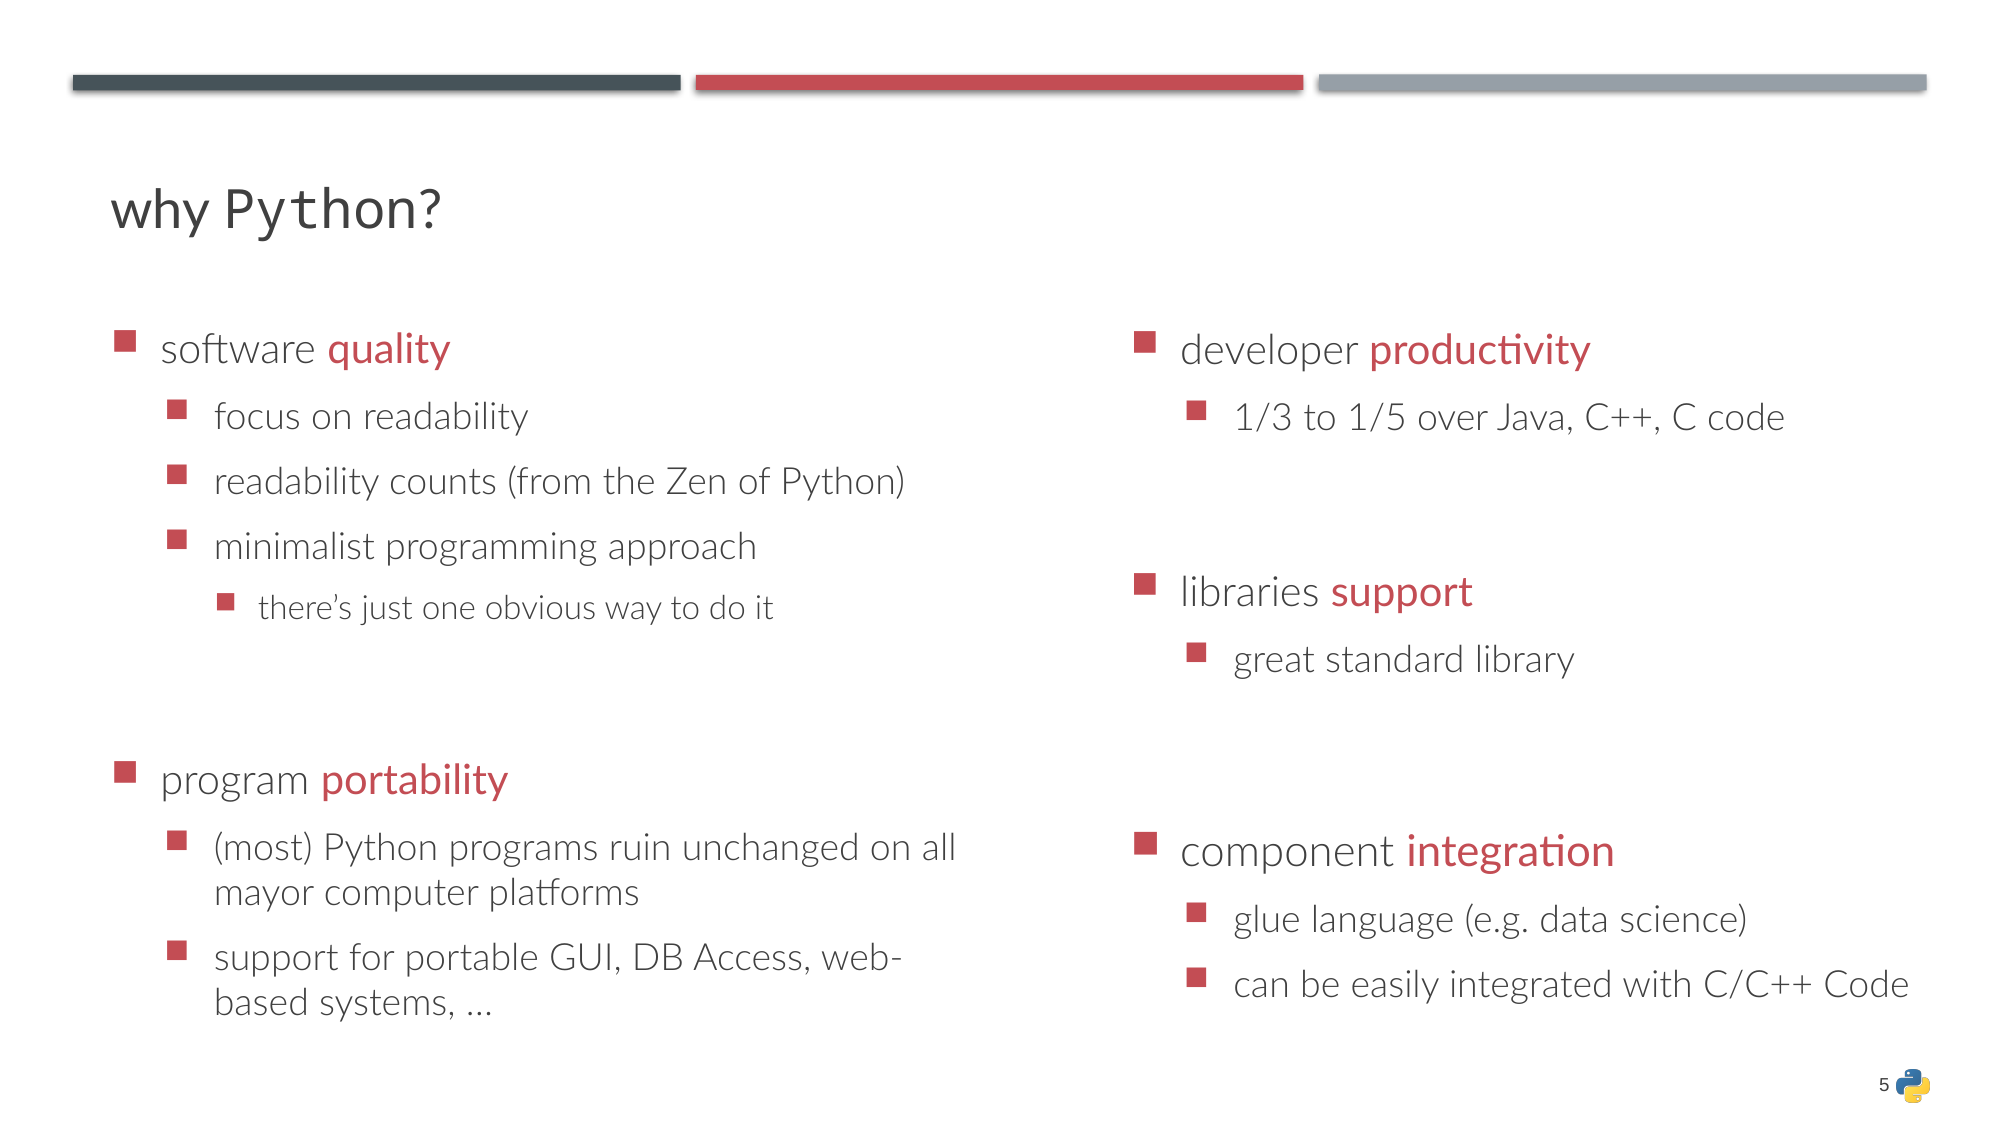

# why Python?
software quality
focus on readability
readability counts (from the Zen of Python)
minimalist programming approach
there’s just one obvious way to do it
developer productivity
1/3 to 1/5 over Java, C++, C code
libraries support
great standard library
program portability
(most) Python programs ruin unchanged on all mayor computer platforms
support for portable GUI, DB Access, web-based systems, …
component integration
glue language (e.g. data science)
can be easily integrated with C/C++ Code
5